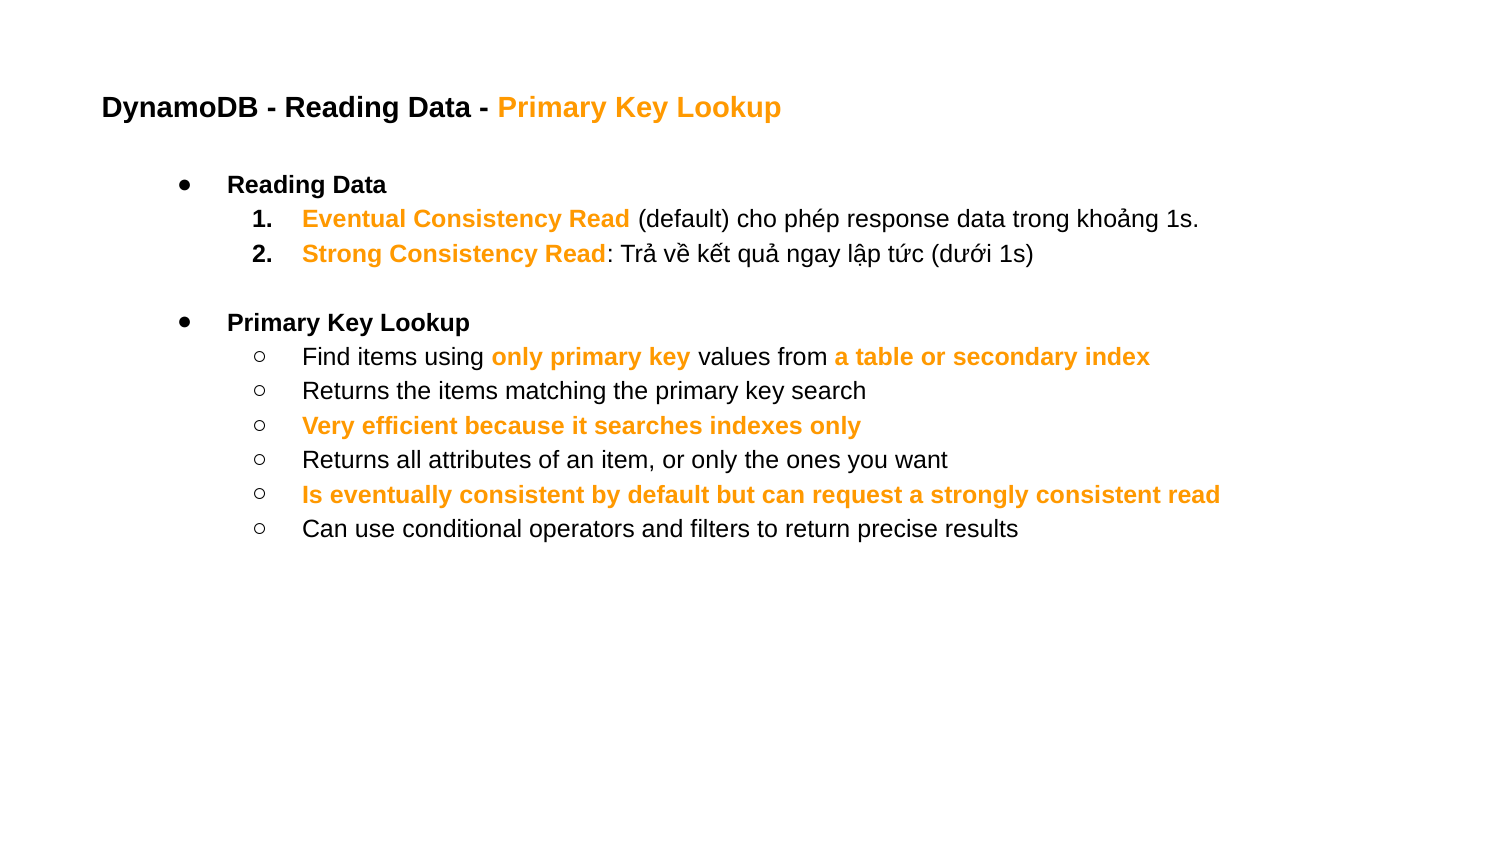

DynamoDB - Reading Data - Primary Key Lookup
Reading Data
Eventual Consistency Read (default) cho phép response data trong khoảng 1s.
Strong Consistency Read: Trả về kết quả ngay lập tức (dưới 1s)

Primary Key Lookup
Find items using only primary key values from a table or secondary index
Returns the items matching the primary key search
Very efficient because it searches indexes only
Returns all attributes of an item, or only the ones you want
Is eventually consistent by default but can request a strongly consistent read
Can use conditional operators and filters to return precise results